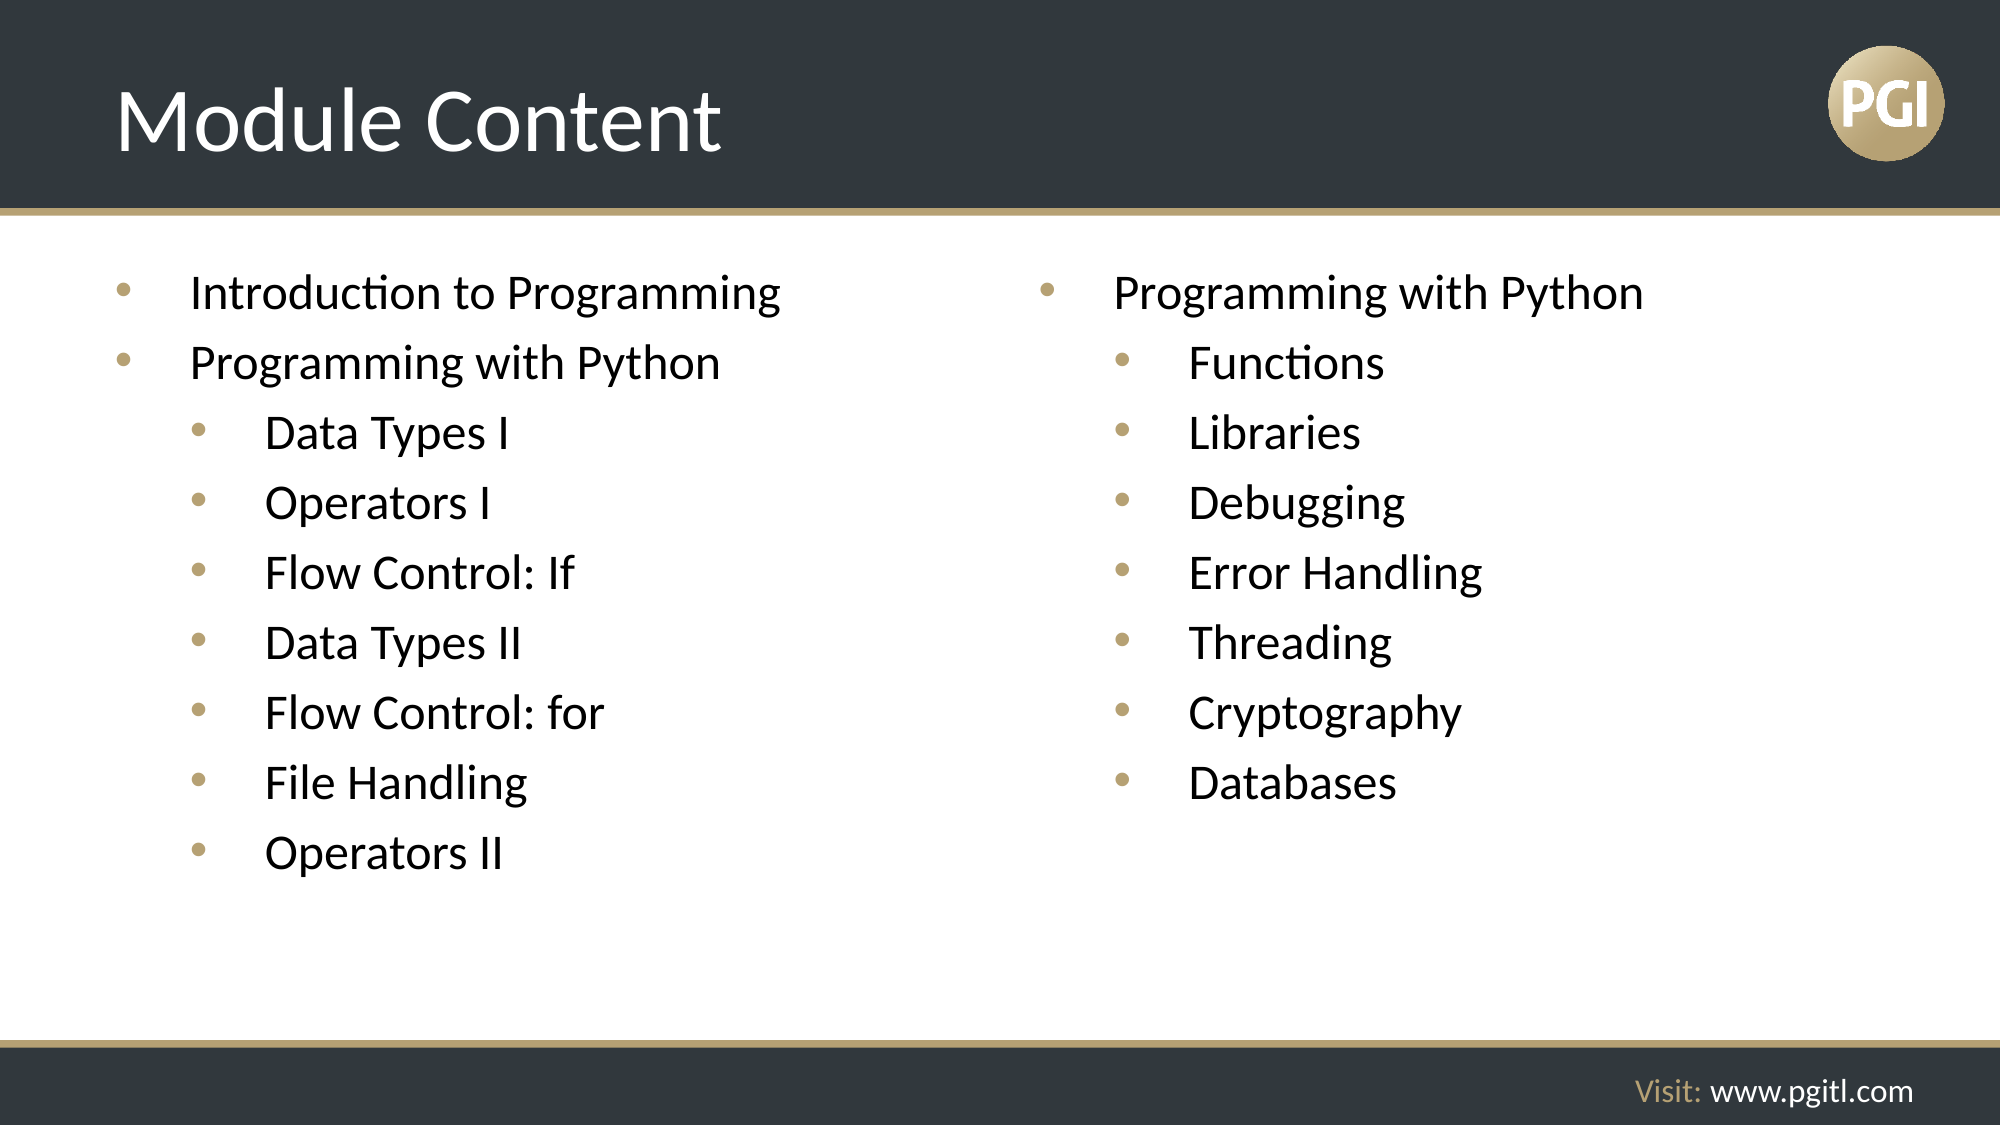

# Module Content
Introduction to Programming
Programming with Python
Data Types I
Operators I
Flow Control: If
Data Types II
Flow Control: for
File Handling
Operators II
Programming with Python
Functions
Libraries
Debugging
Error Handling
Threading
Cryptography
Databases